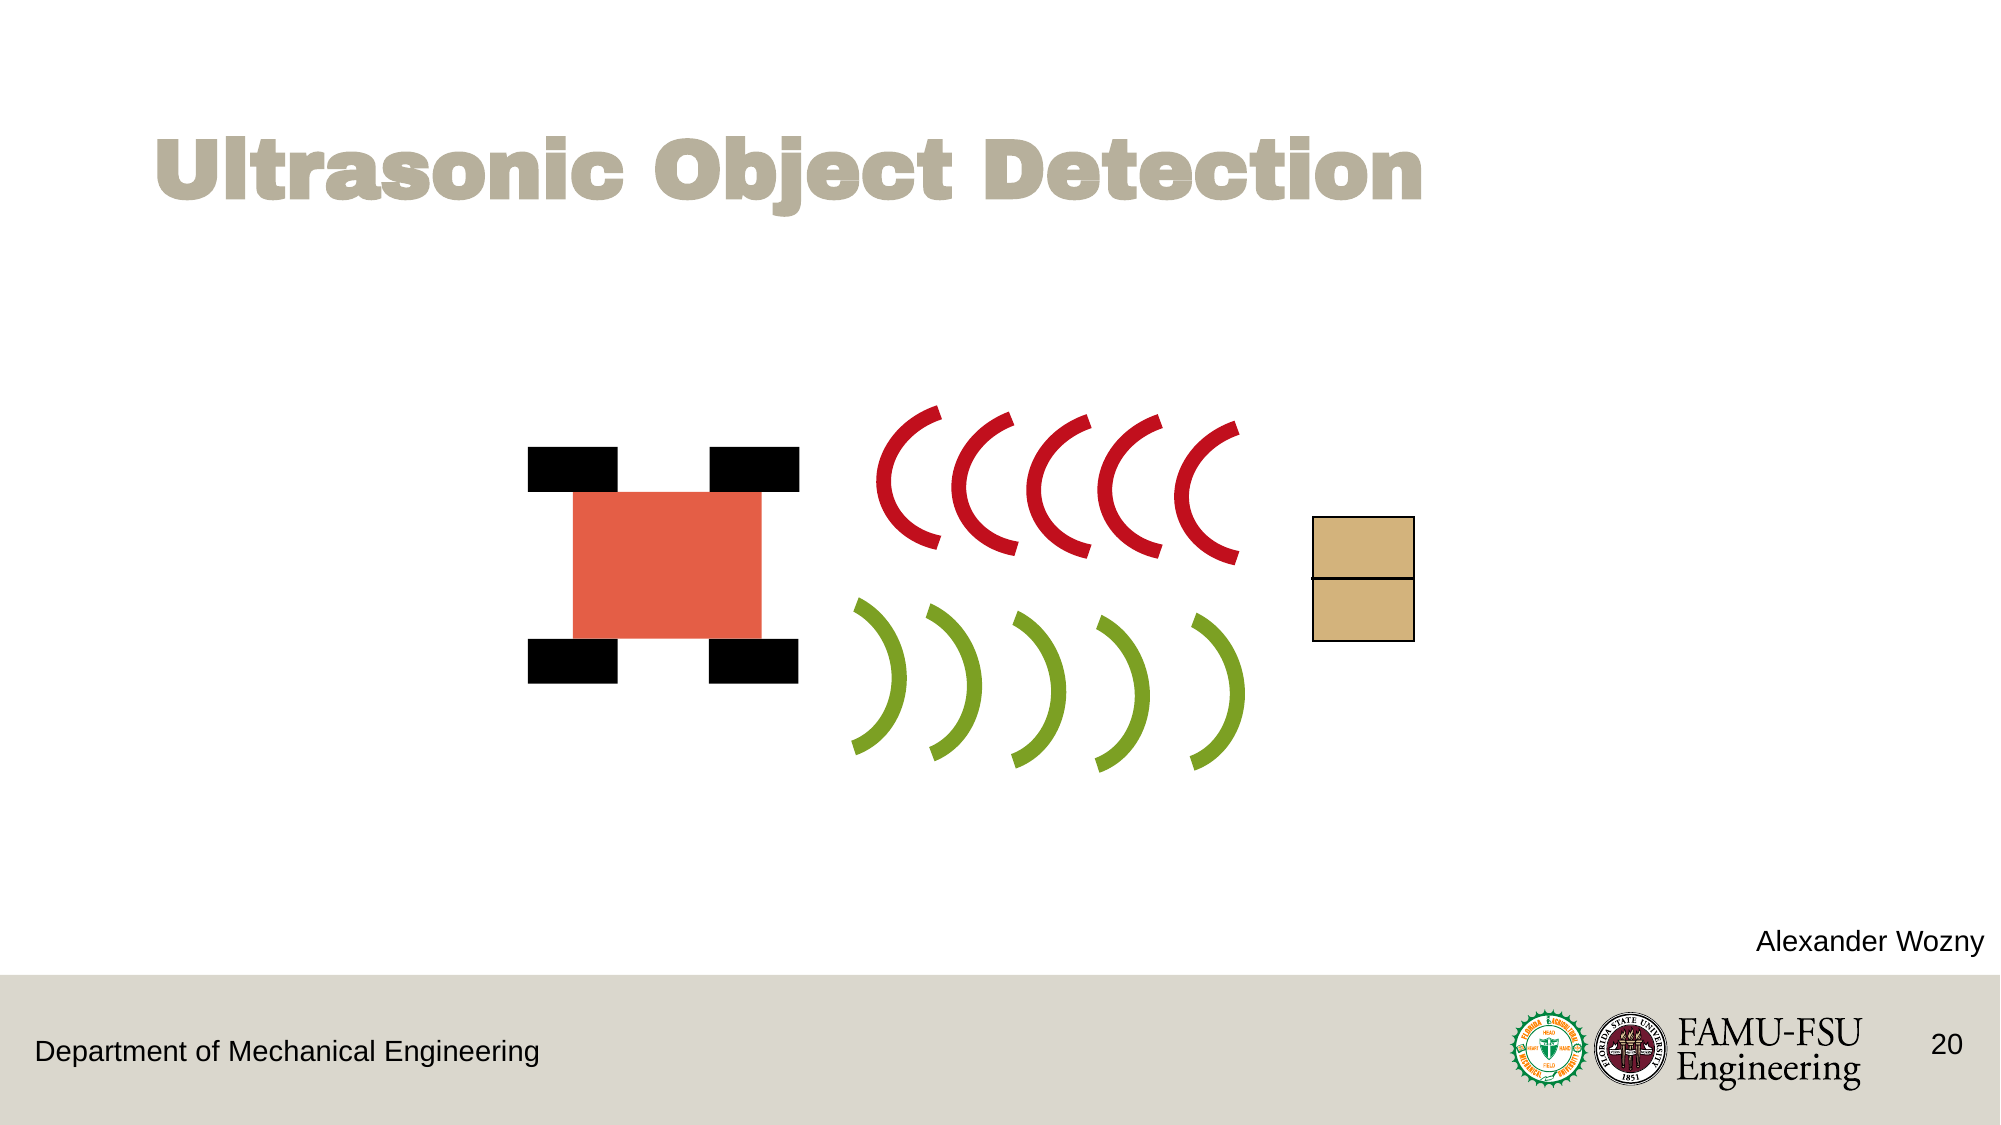

# Ultrasonic Object Detection

Alexander Wozny

20